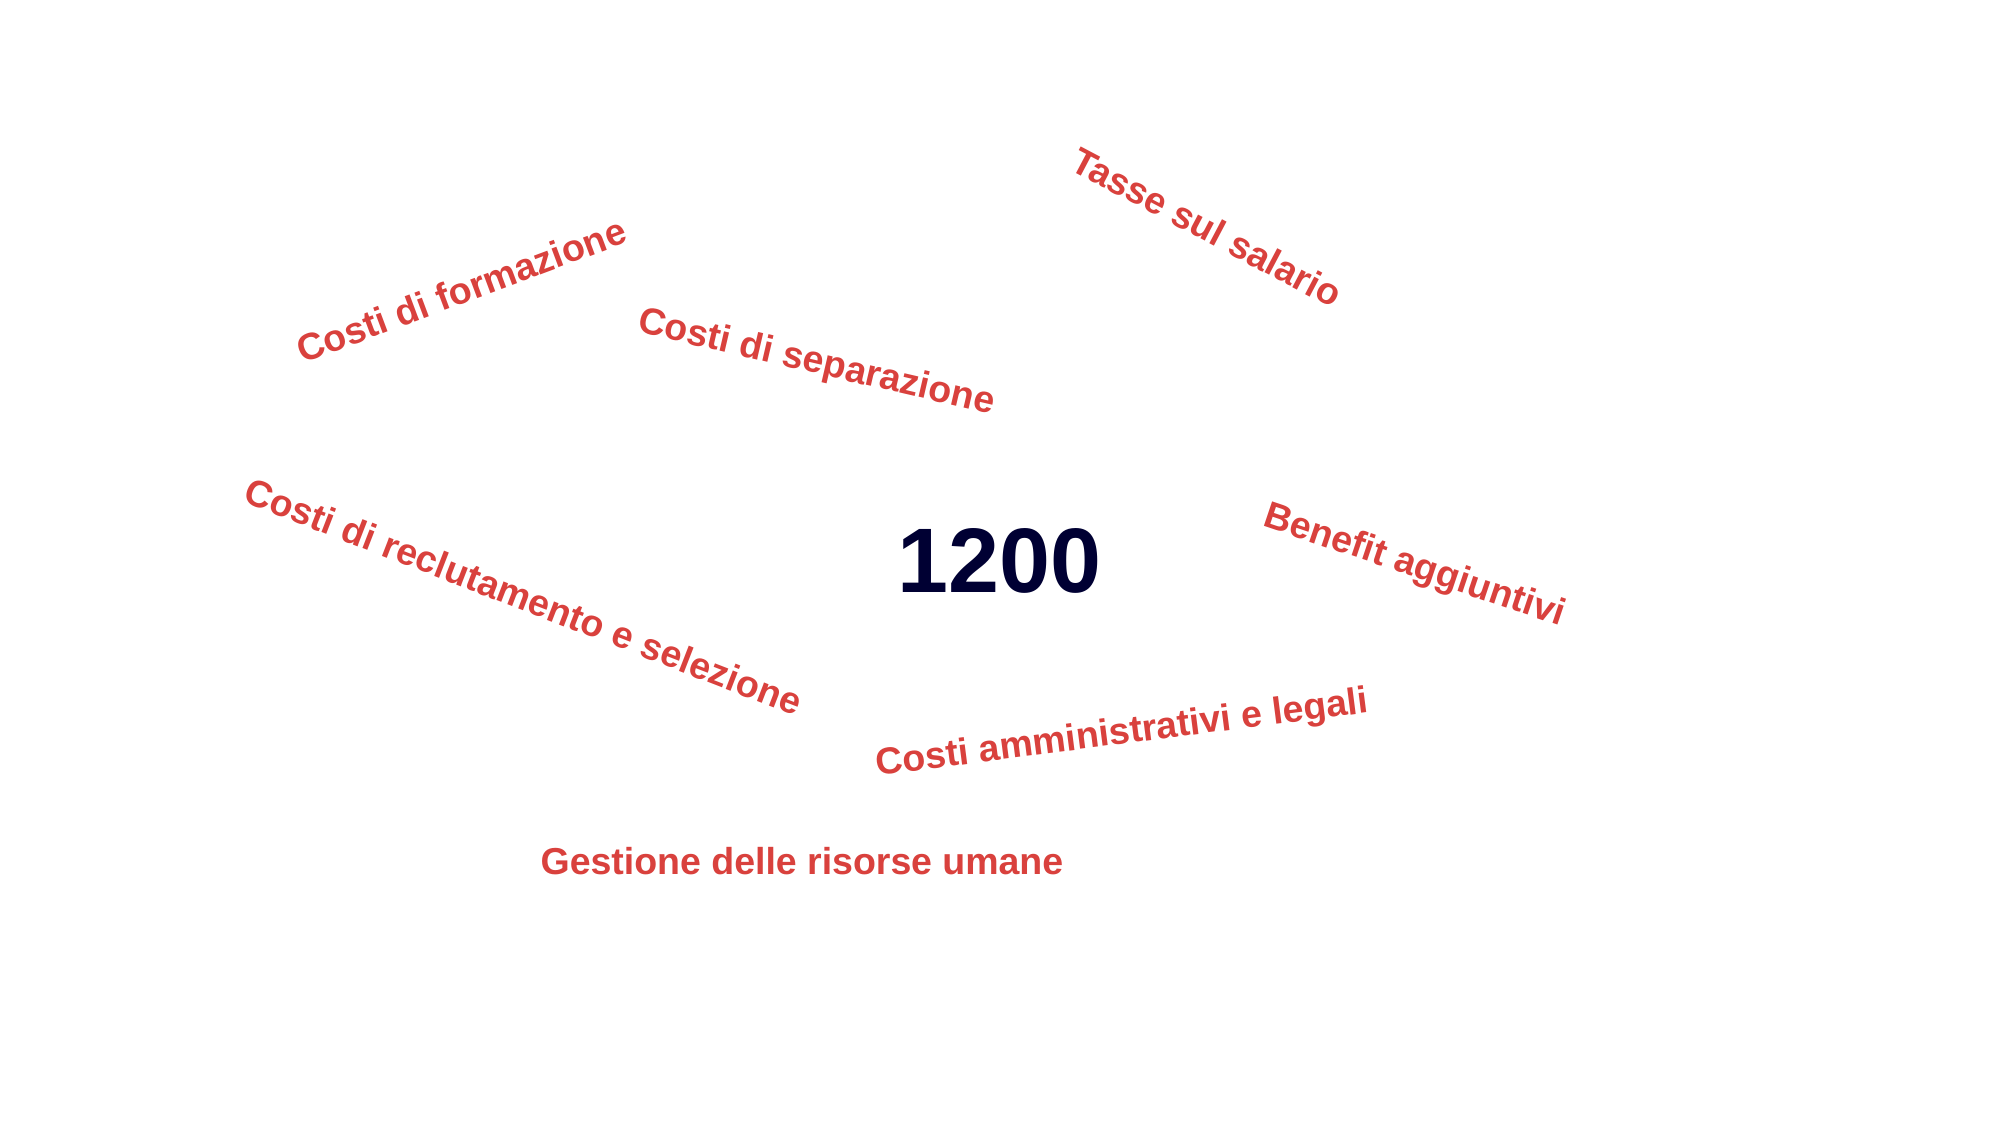

Tasse sul salario
Costi di formazione
Costi di separazione
# 1200
Benefit aggiuntivi
Costi di reclutamento e selezione
Costi amministrativi e legali
Gestione delle risorse umane